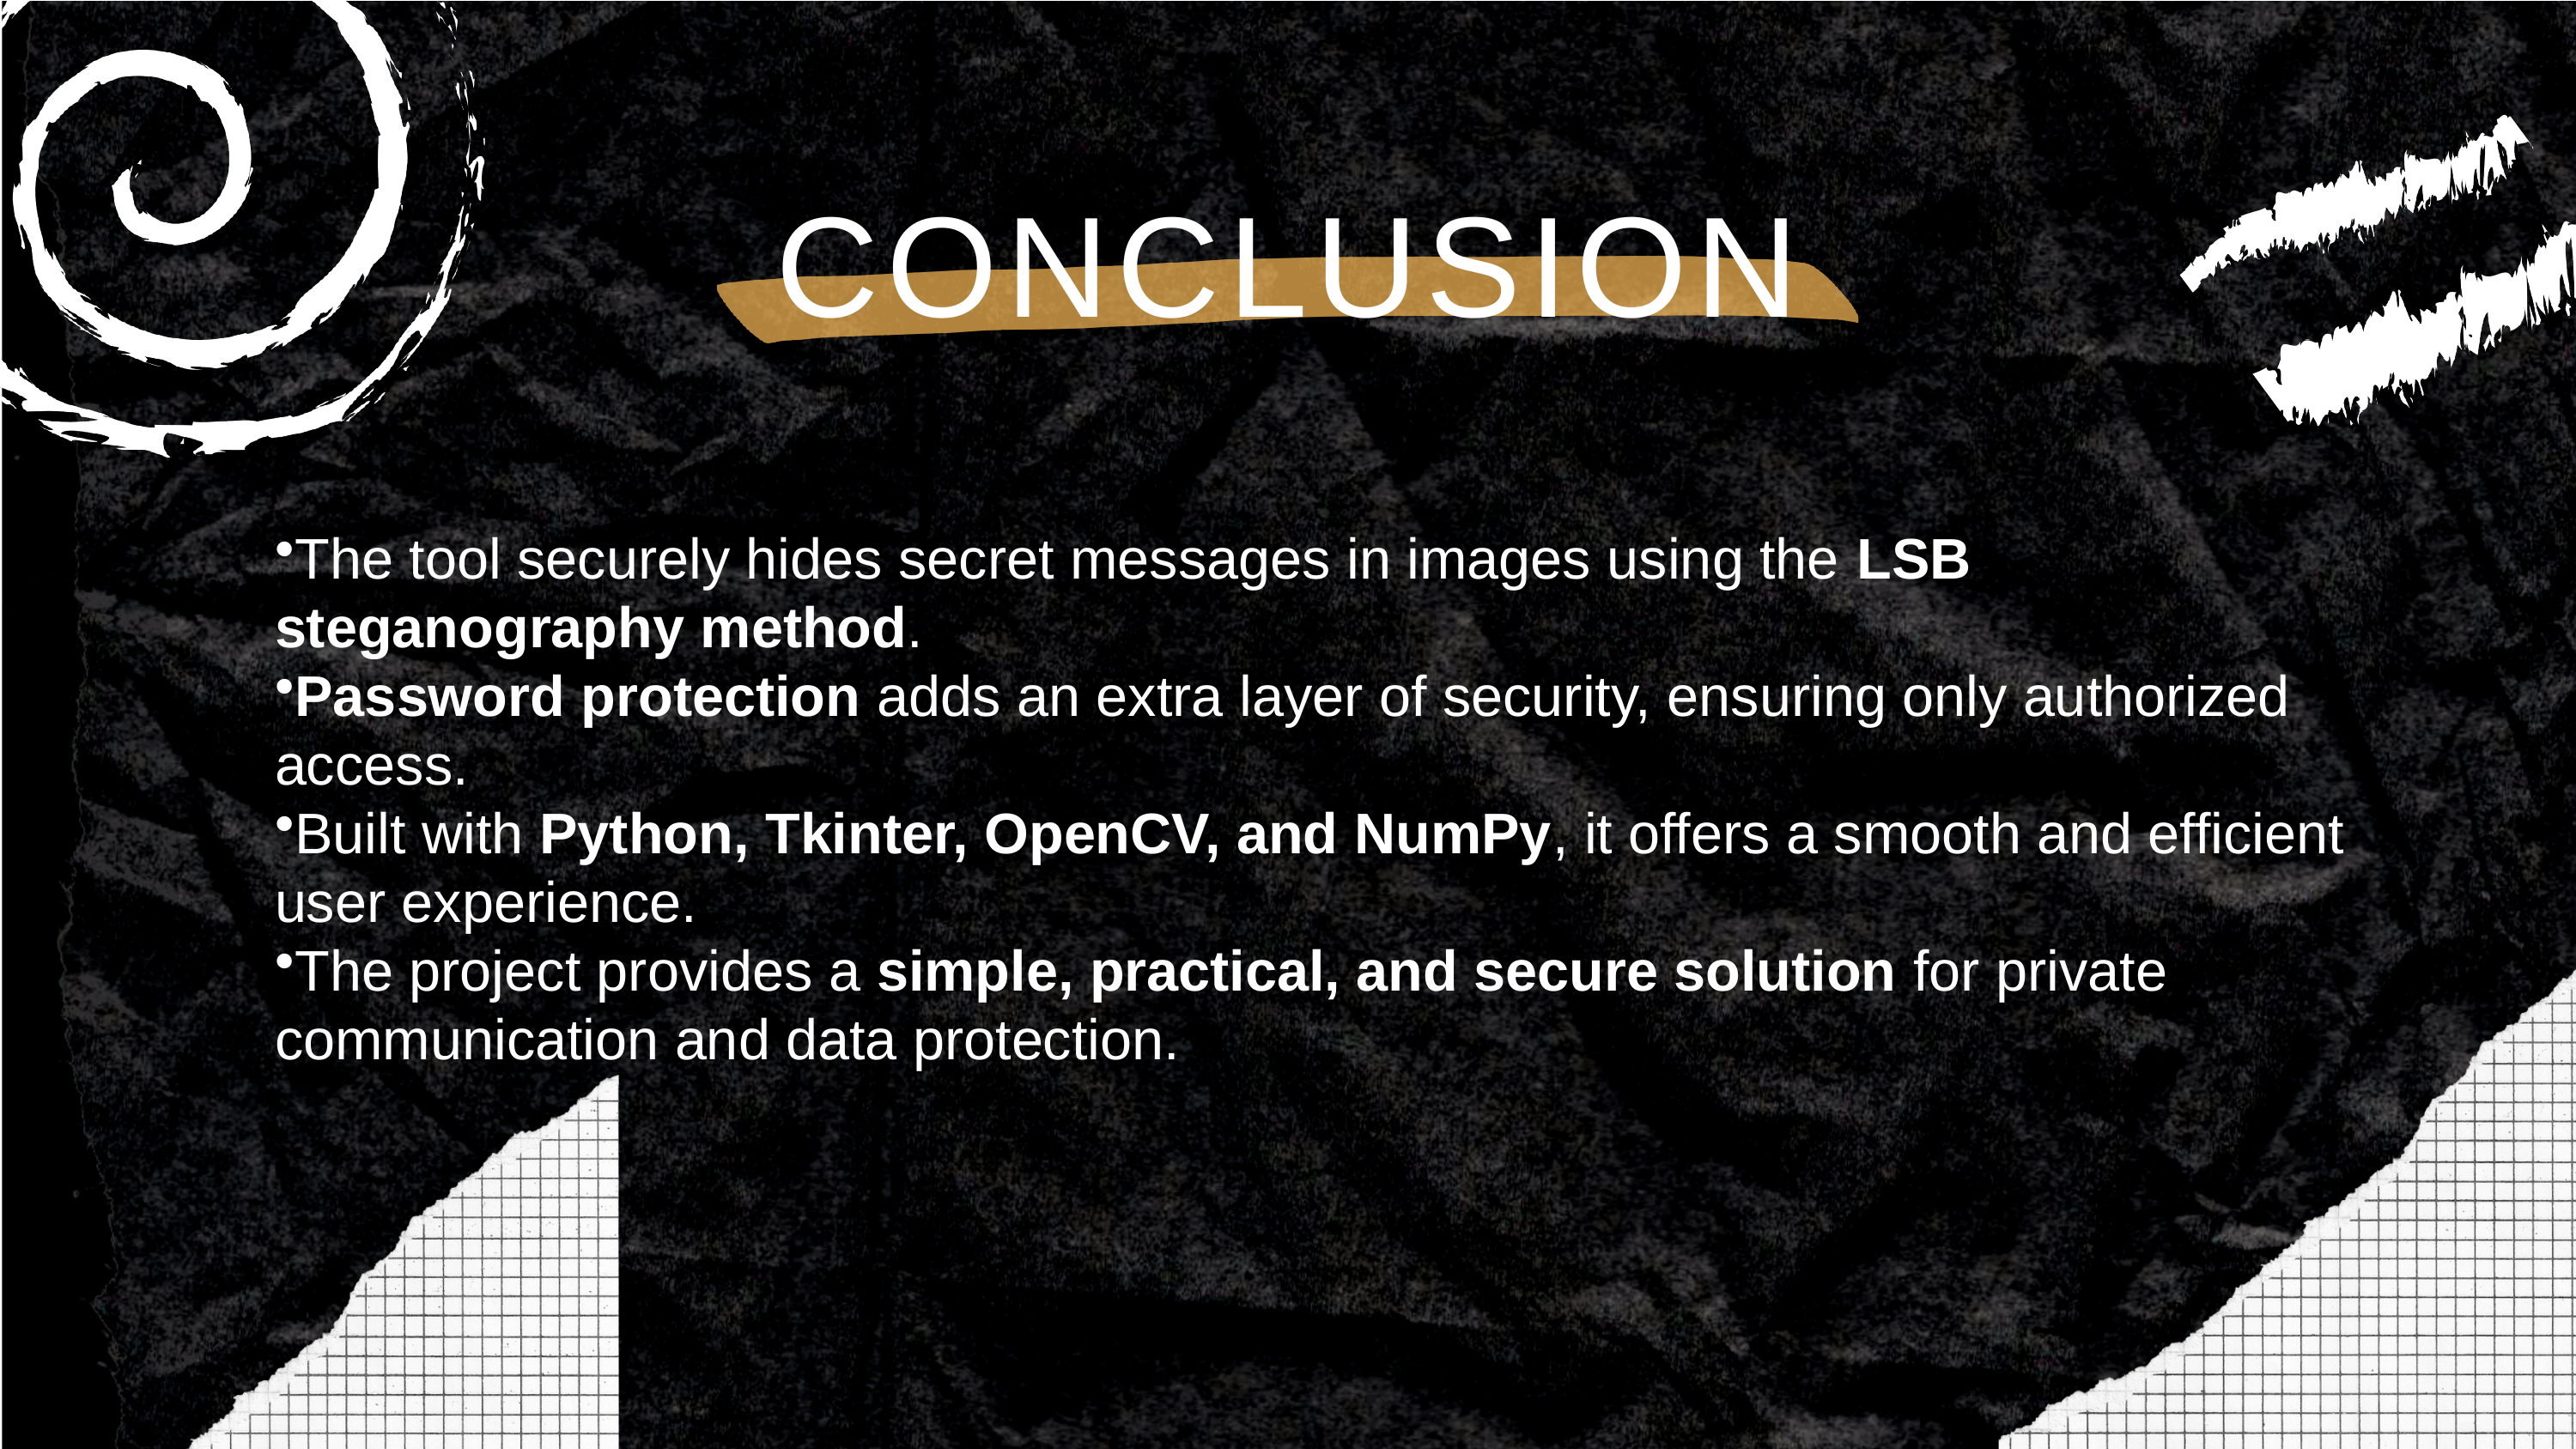

CONCLUSION

The tool securely hides secret messages in images using the LSB steganography method.
Password protection adds an extra layer of security, ensuring only authorized access.
Built with Python, Tkinter, OpenCV, and NumPy, it offers a smooth and efficient user experience.
The project provides a simple, practical, and secure solution for private communication and data protection.